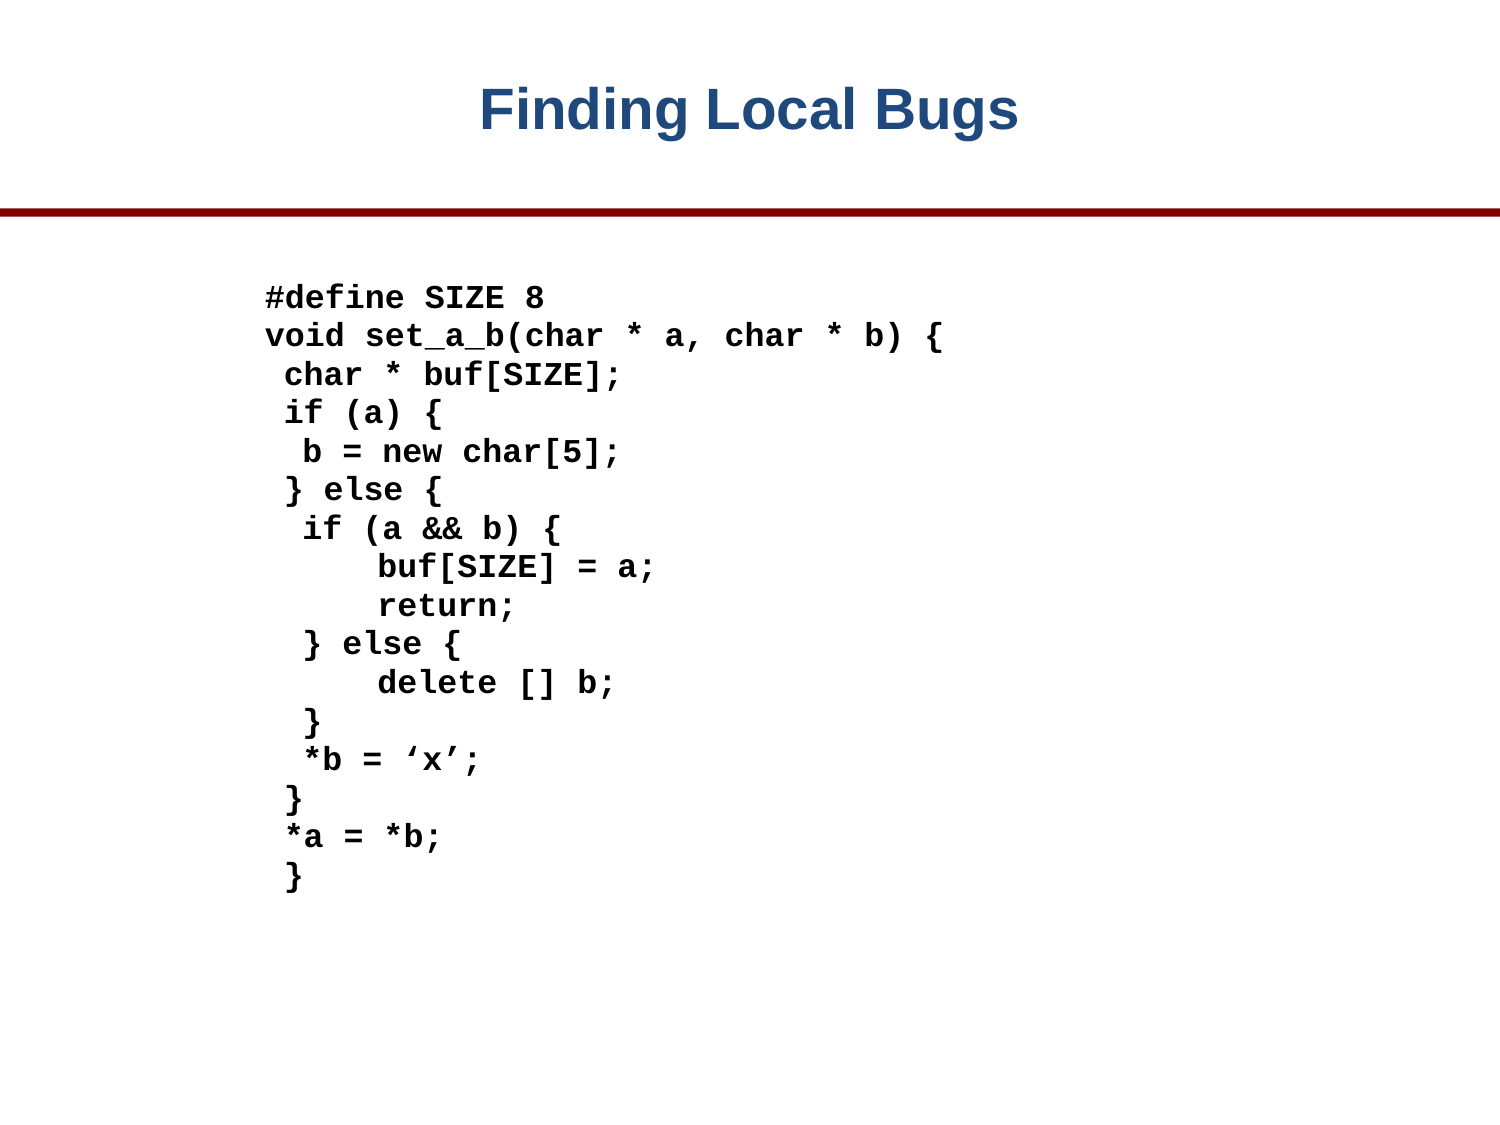

# Finding Local Bugs
#define SIZE 8
void set_a_b(char * a, char * b) {
char * buf[SIZE];
if (a) {
b = new char[5];
} else {
if (a && b) {
buf[SIZE] = a;
return;
} else {
delete [] b;
}
*b = ‘x’;
}
*a = *b;
}
50